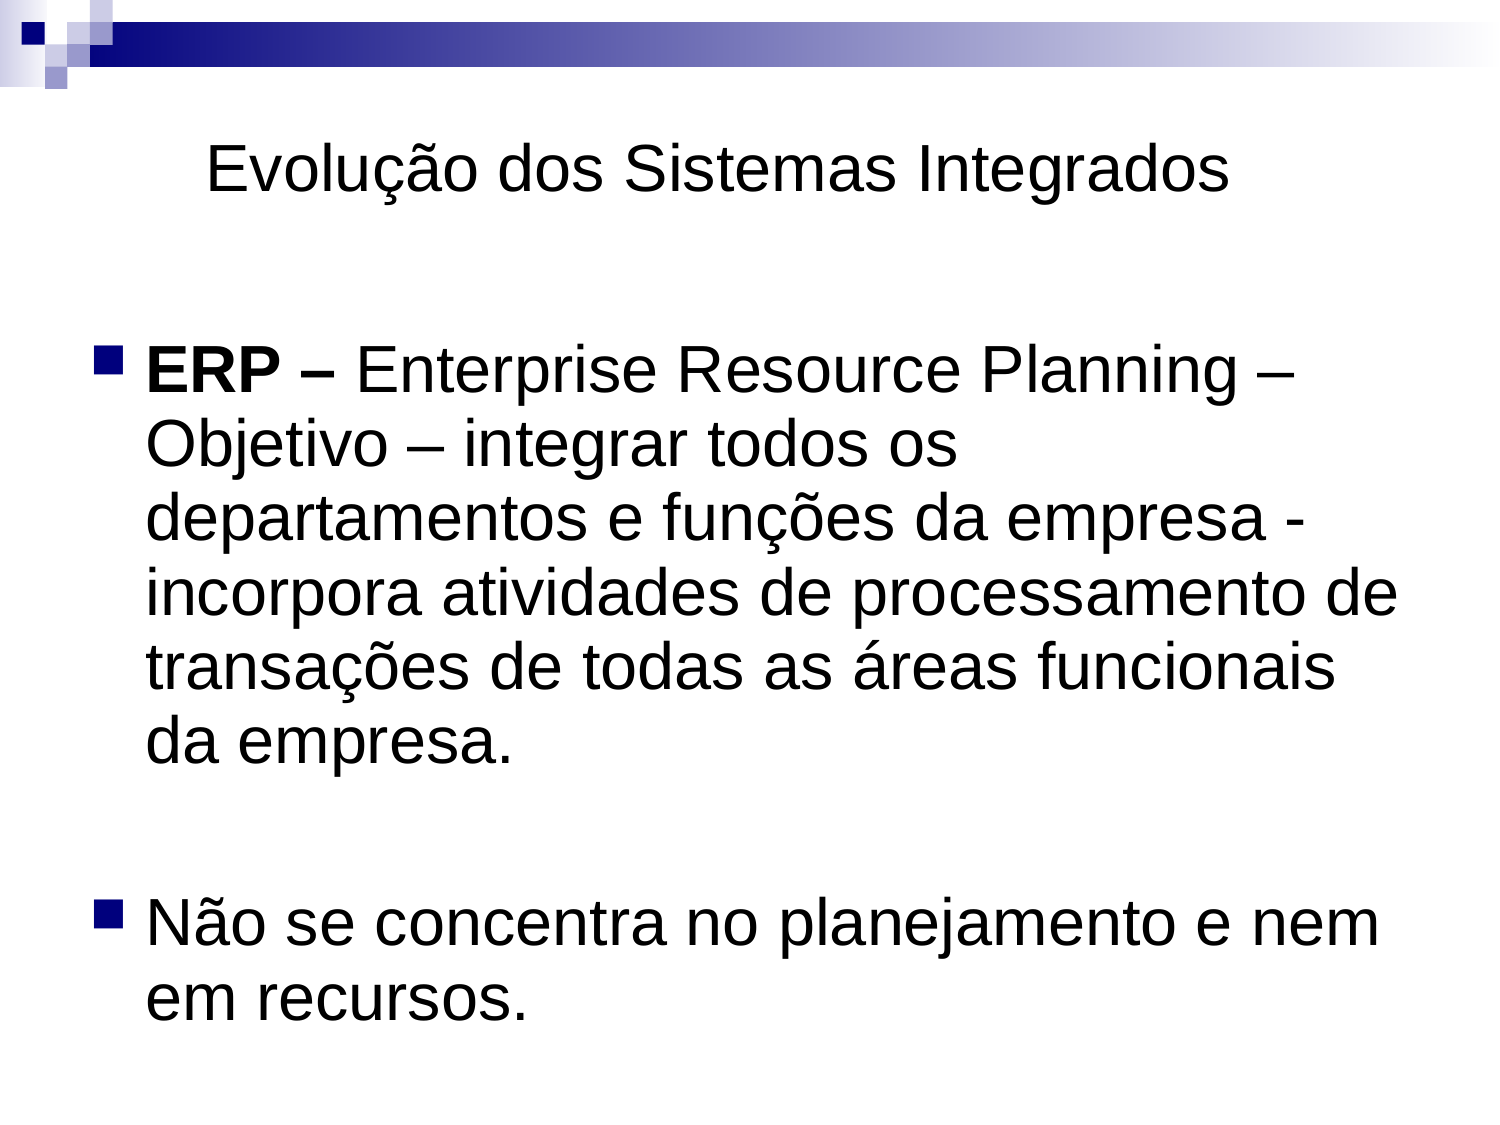

# Evolução dos Sistemas Integrados
ERP – Enterprise Resource Planning – Objetivo – integrar todos os departamentos e funções da empresa - incorpora atividades de processamento de transações de todas as áreas funcionais da empresa.

Não se concentra no planejamento e nem em recursos.